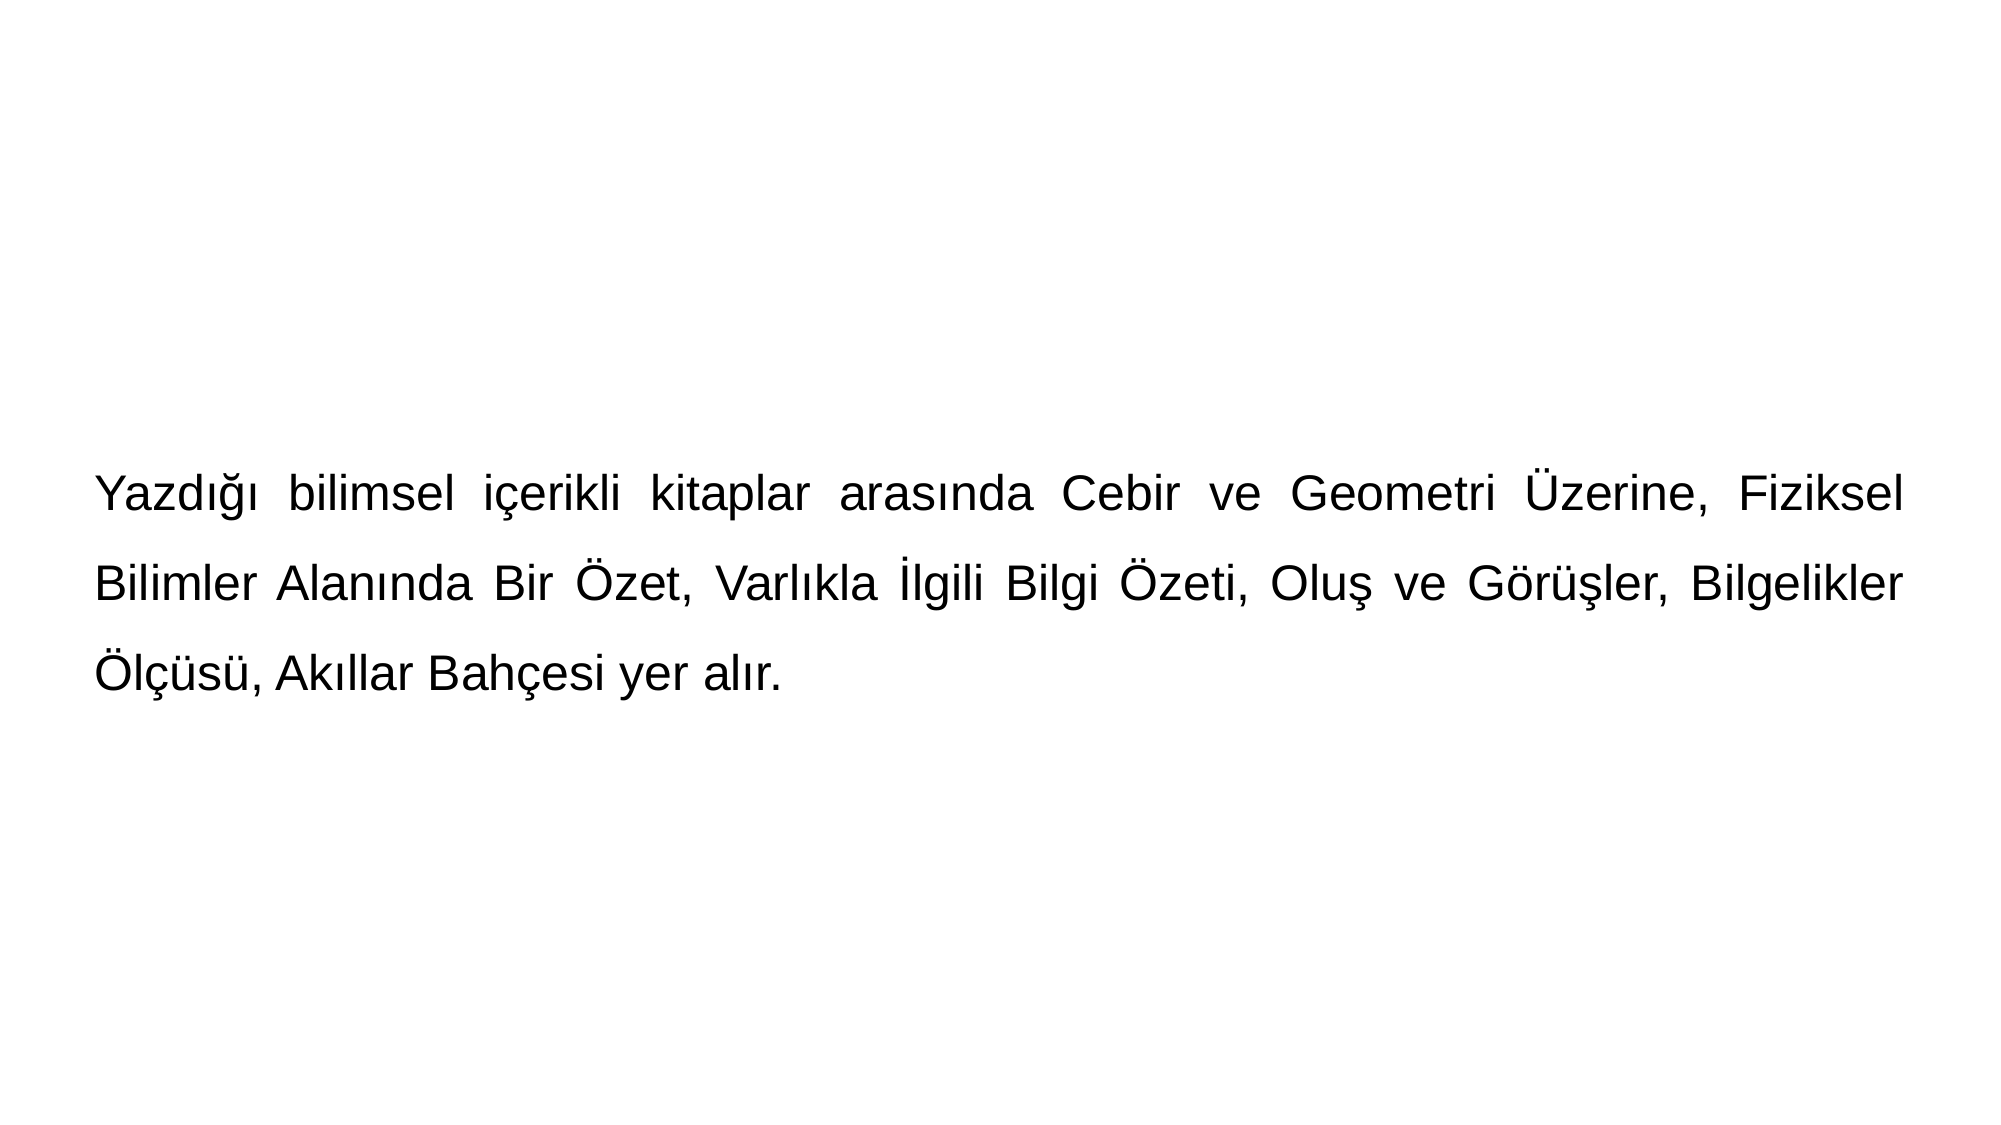

Yazdığı bilimsel içerikli kitaplar arasında Cebir ve Geometri Üzerine, Fiziksel Bilimler Alanında Bir Özet, Varlıkla İlgili Bilgi Özeti, Oluş ve Görüşler, Bilgelikler Ölçüsü, Akıllar Bahçesi yer alır.